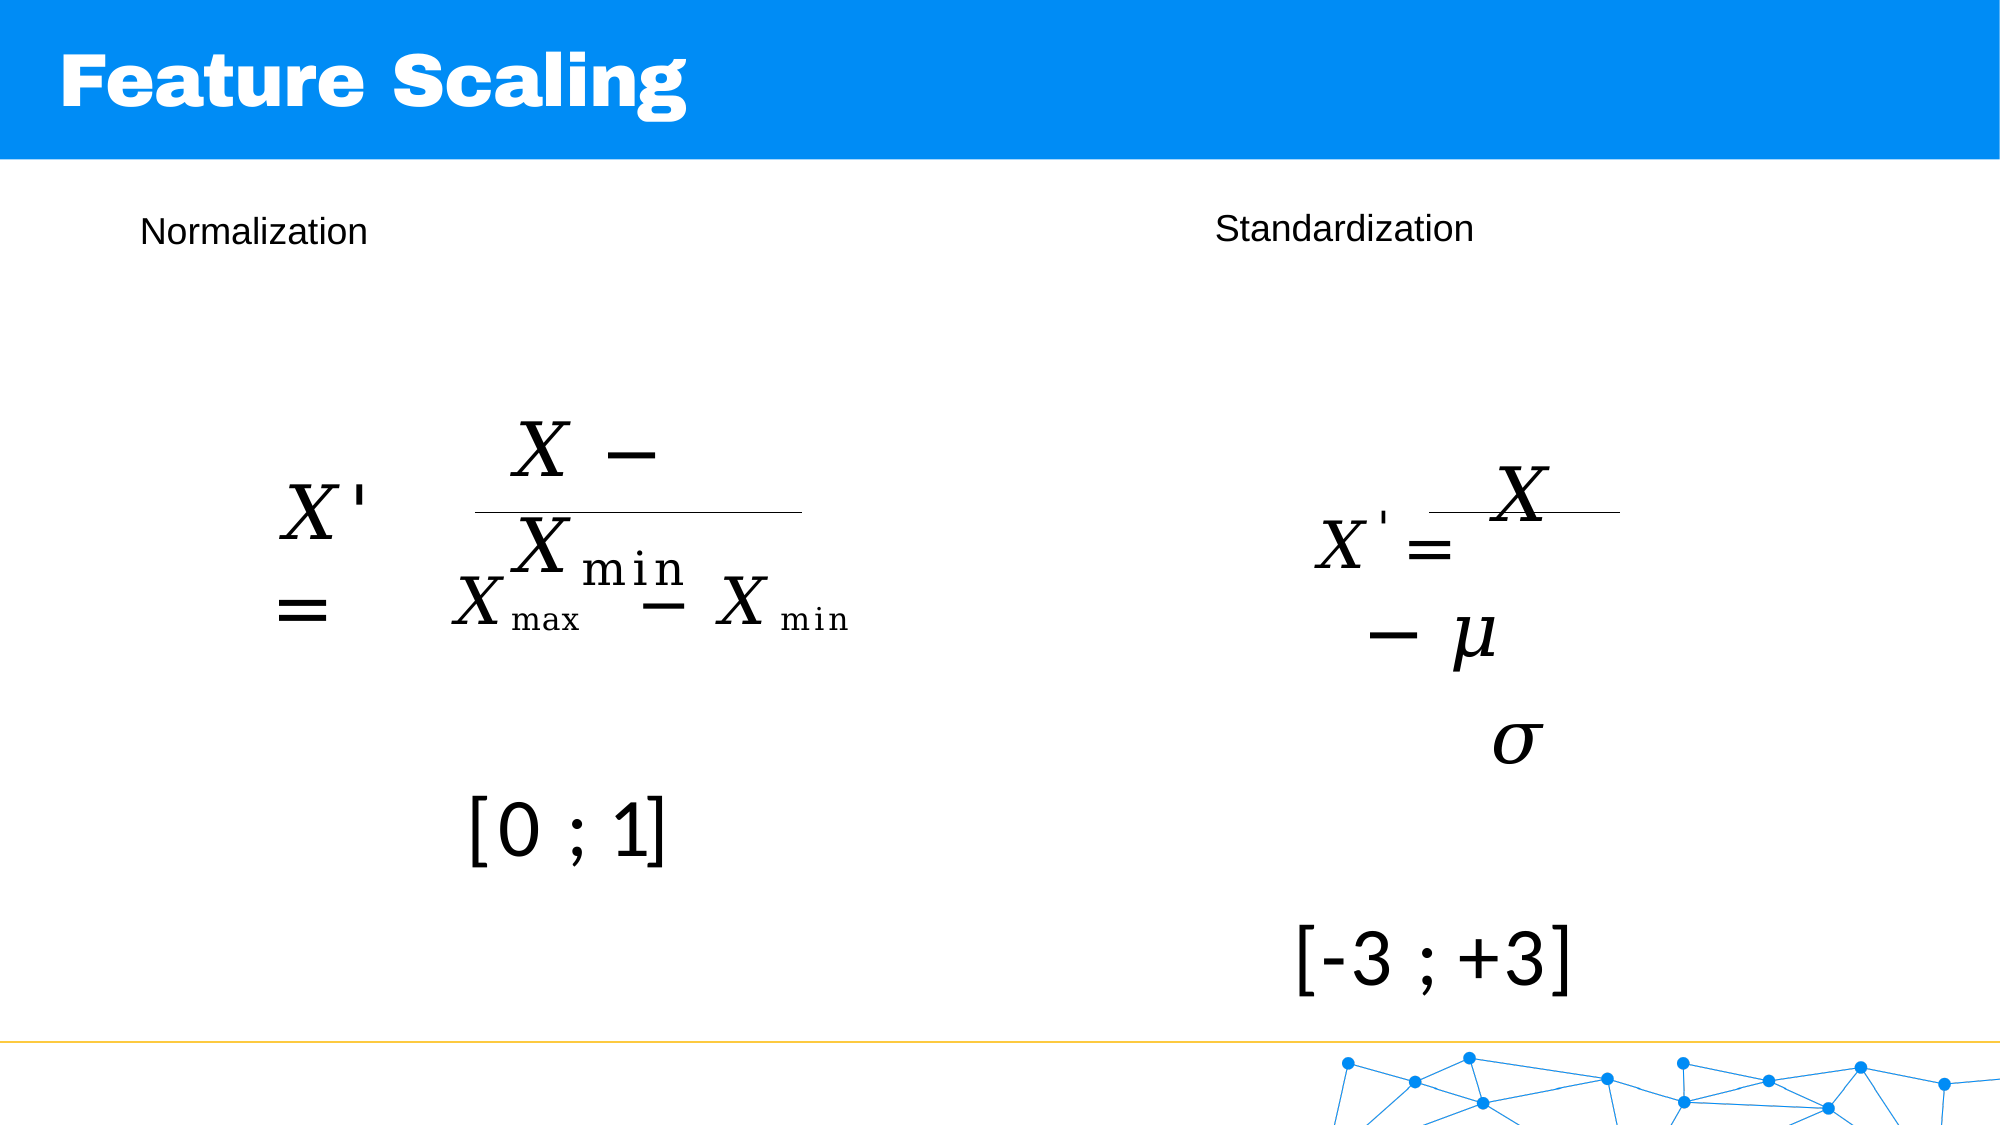

# Feature Scaling
Standardization
Normalization
Normalization
𝑋 − 𝑋min
𝑋'	=
𝑋max	− 𝑋min

[0 ; 1]
Standardization
𝑋'	= 𝑋 − 𝜇
𝜎

[-3 ; +3]